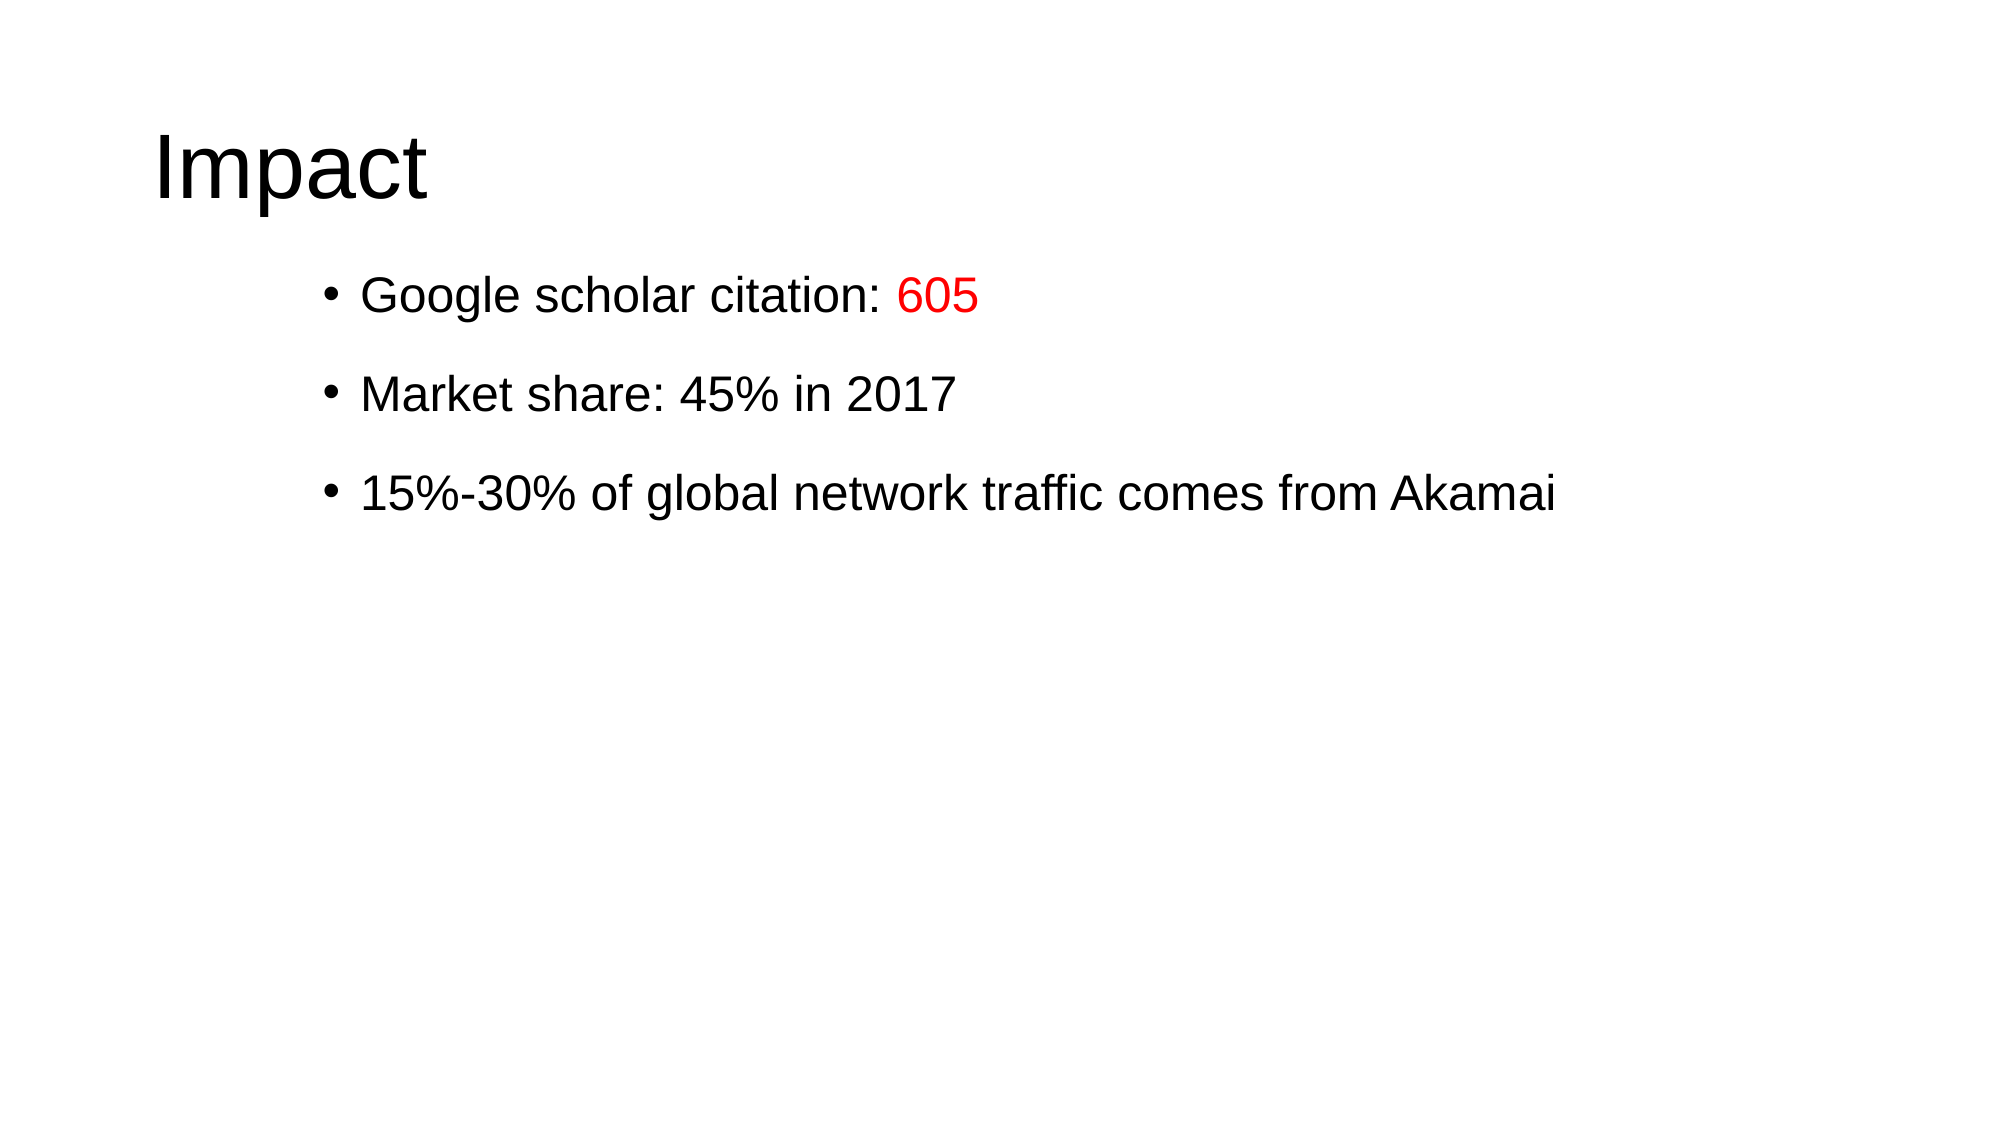

# Impact
Google scholar citation: 605
Market share: 45% in 2017
15%-30% of global network traffic comes from Akamai